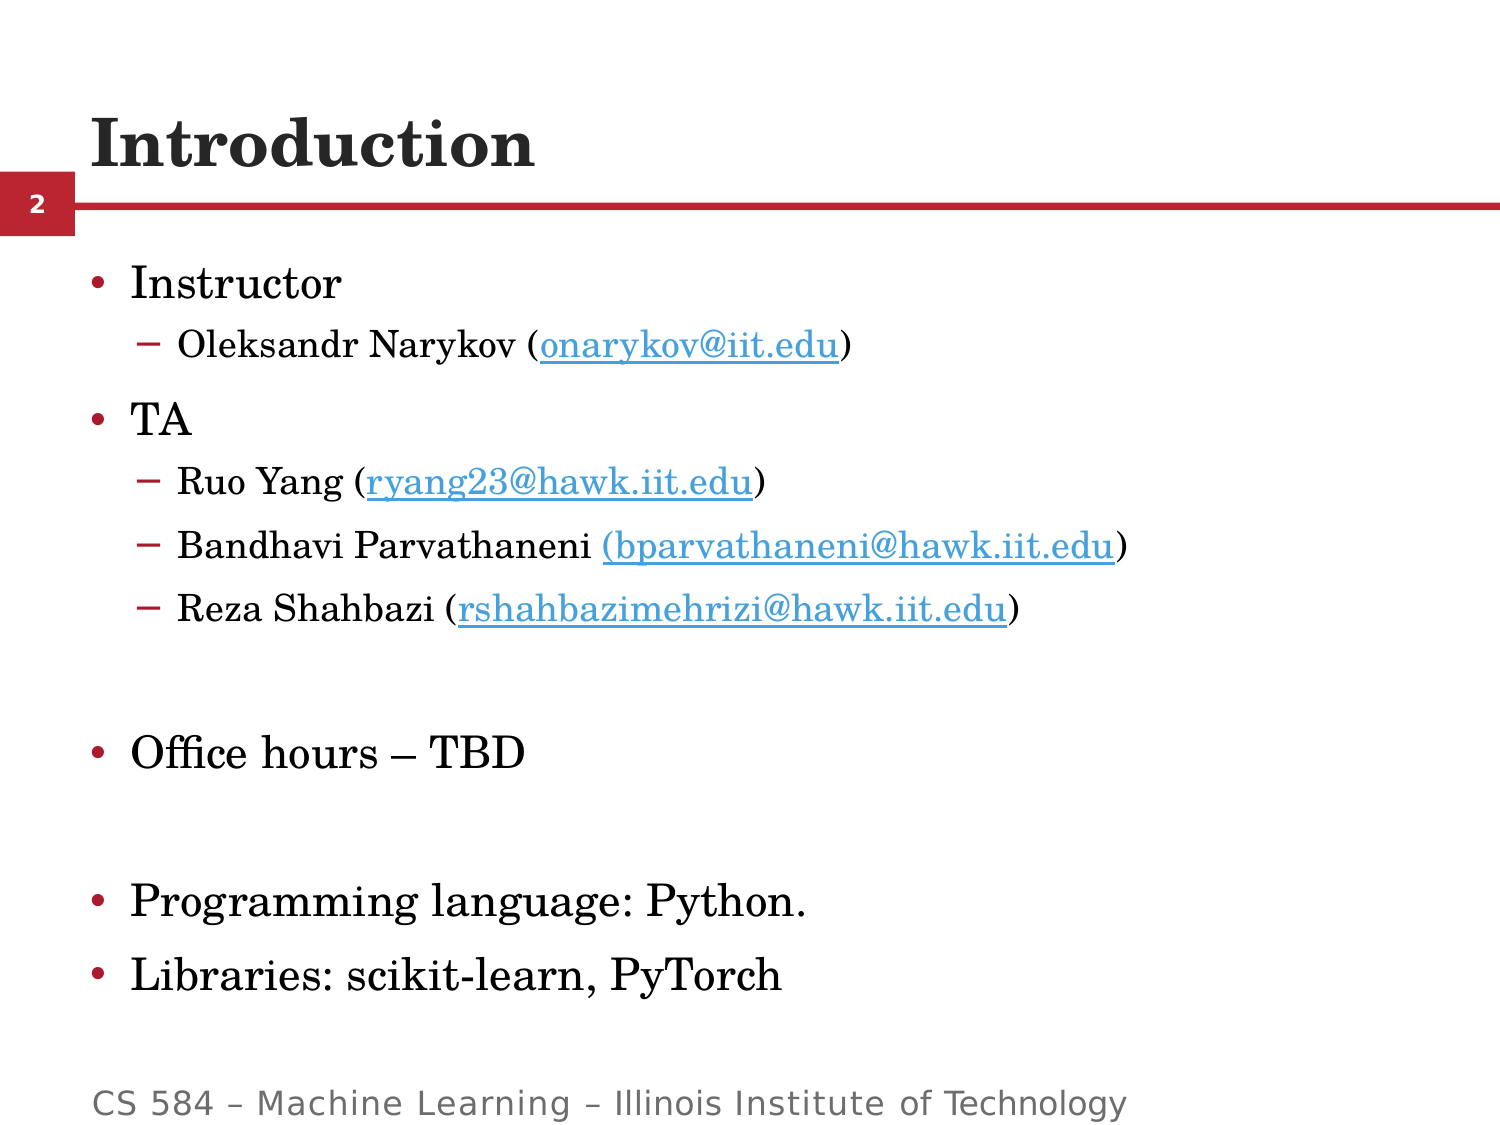

# Introduction
Instructor
Oleksandr Narykov (onarykov@iit.edu)
TA
Ruo Yang (ryang23@hawk.iit.edu)
Bandhavi Parvathaneni (bparvathaneni@hawk.iit.edu)
Reza Shahbazi (rshahbazimehrizi@hawk.iit.edu)

Office hours – TBD

Programming language: Python.
Libraries: scikit-learn, PyTorch
CS 584 – Machine Learning – Illinois Institute of Technology